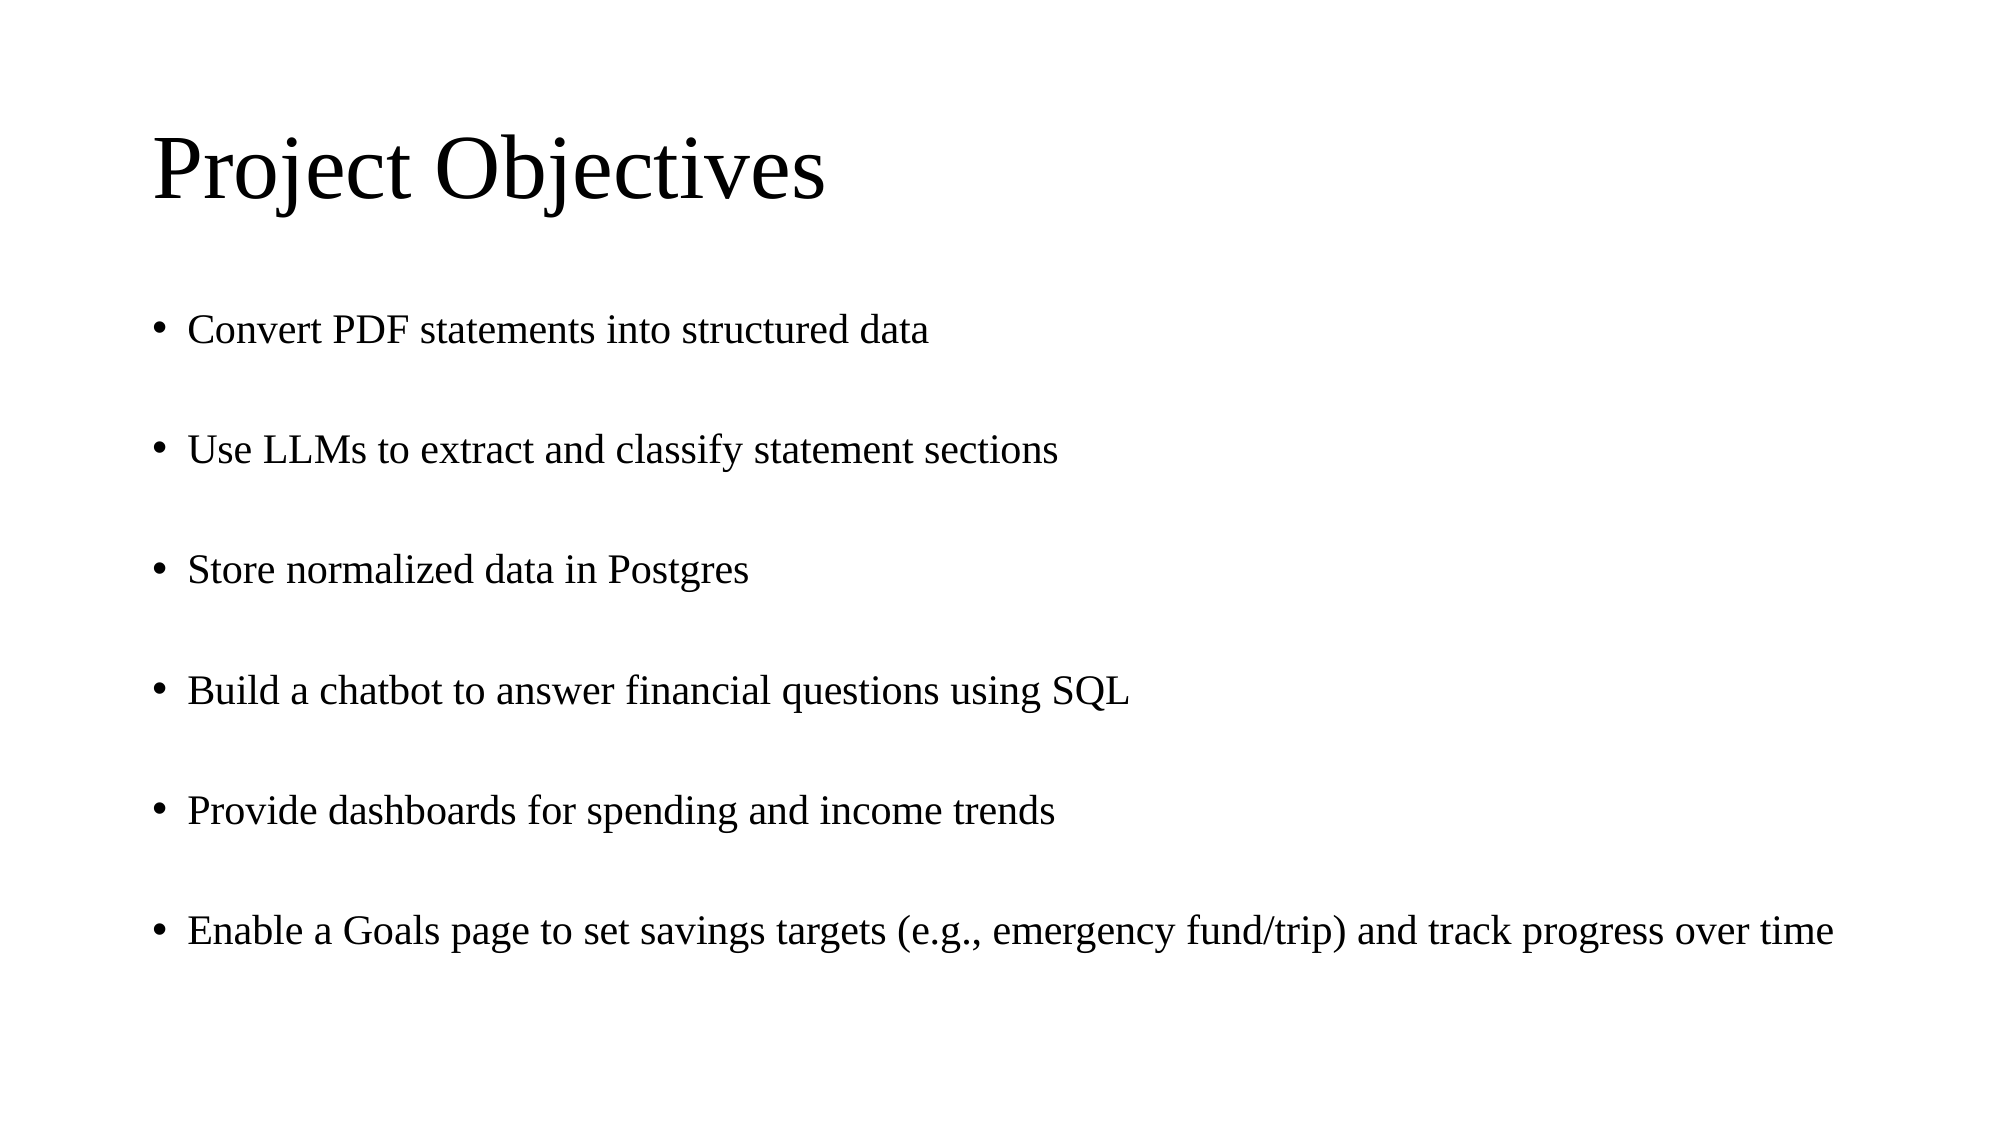

# Project Objectives
Convert PDF statements into structured data

Use LLMs to extract and classify statement sections

Store normalized data in Postgres

Build a chatbot to answer financial questions using SQL

Provide dashboards for spending and income trends

Enable a Goals page to set savings targets (e.g., emergency fund/trip) and track progress over time